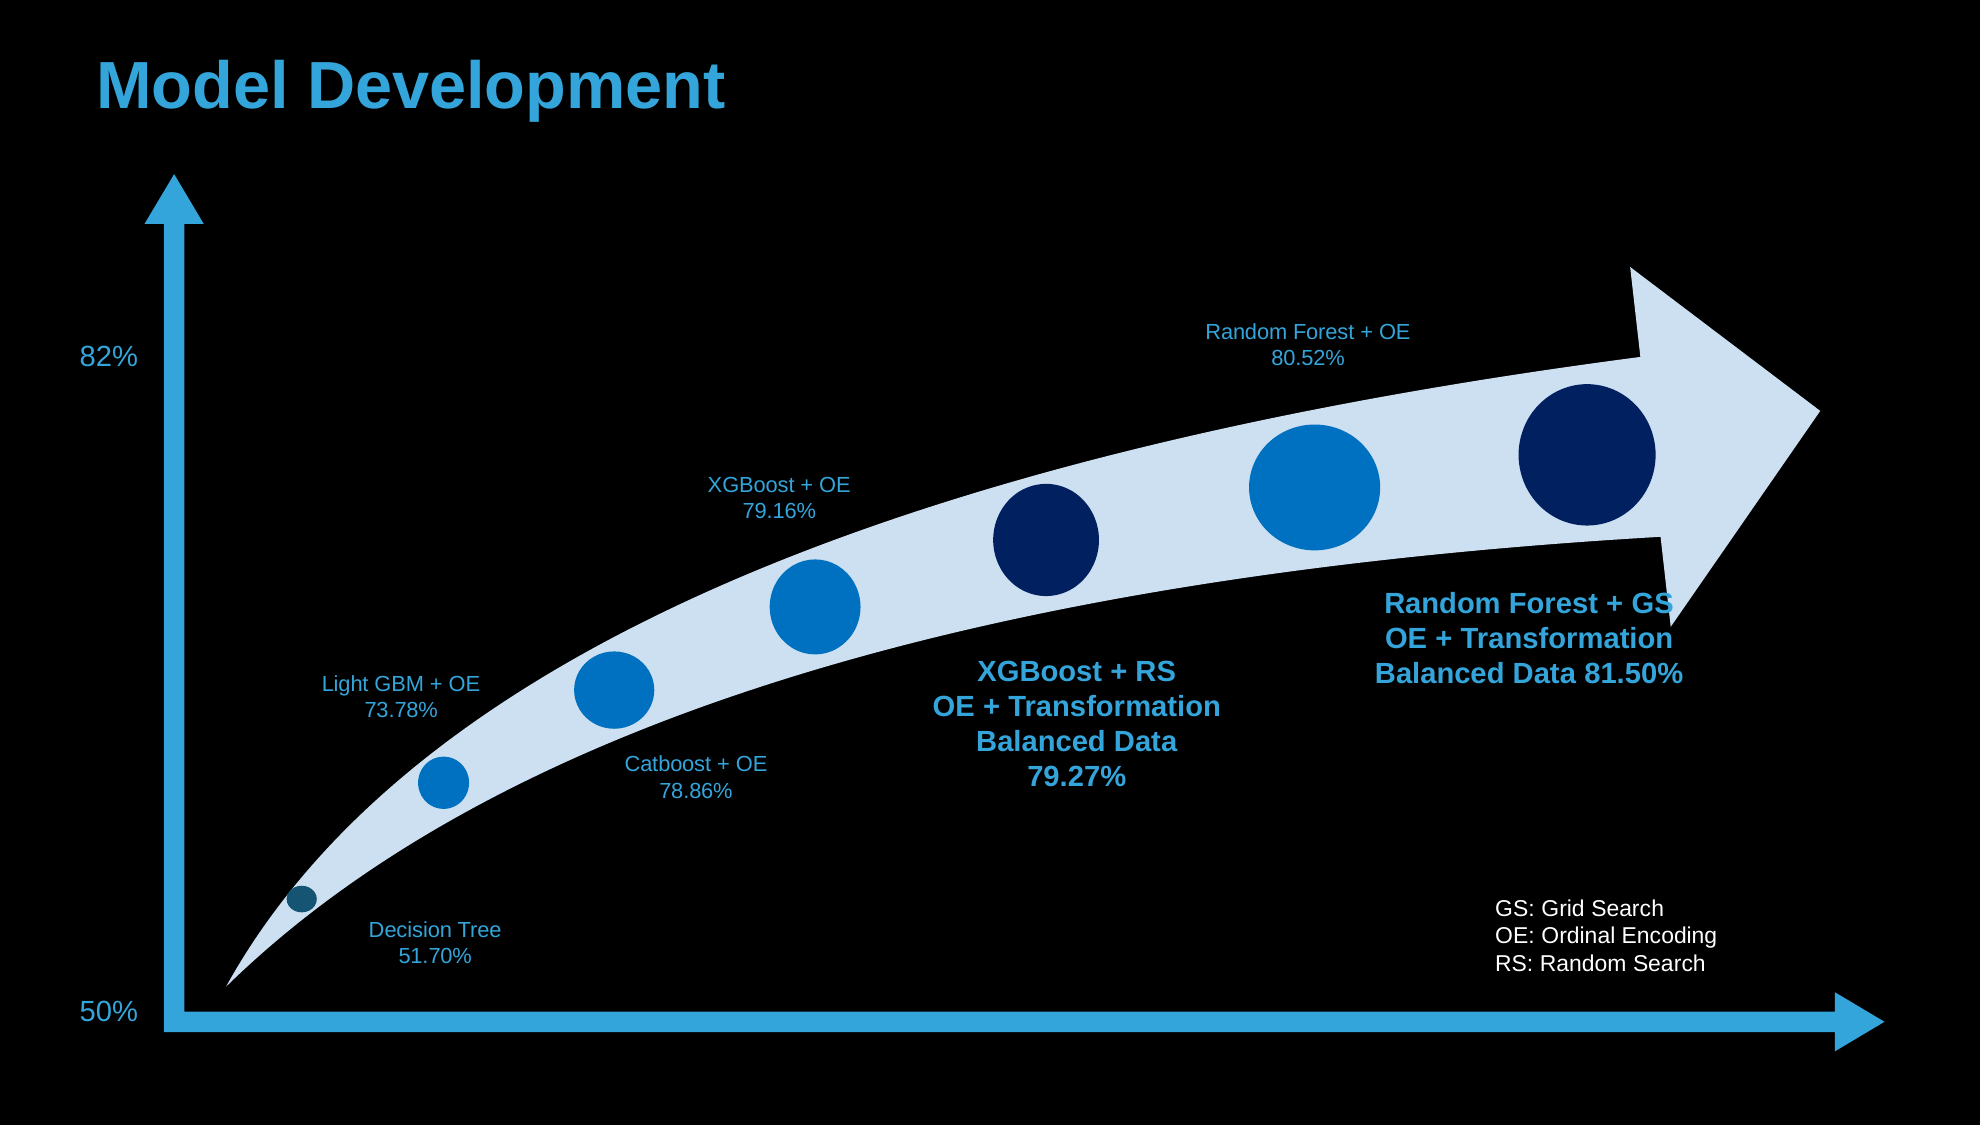

# Model Development

Random Forest + OE
80.52%
82%

XGBoost + OE
79.16%

Random Forest + GS
OE + Transformation Balanced Data 81.50%
XGBoost + RS
OE + Transformation
Balanced Data
79.27%

Light GBM + OE
73.78%
Catboost + OE
78.86%

GS: Grid Search
OE: Ordinal Encoding
RS: Random Search

Decision Tree
51.70%
50%